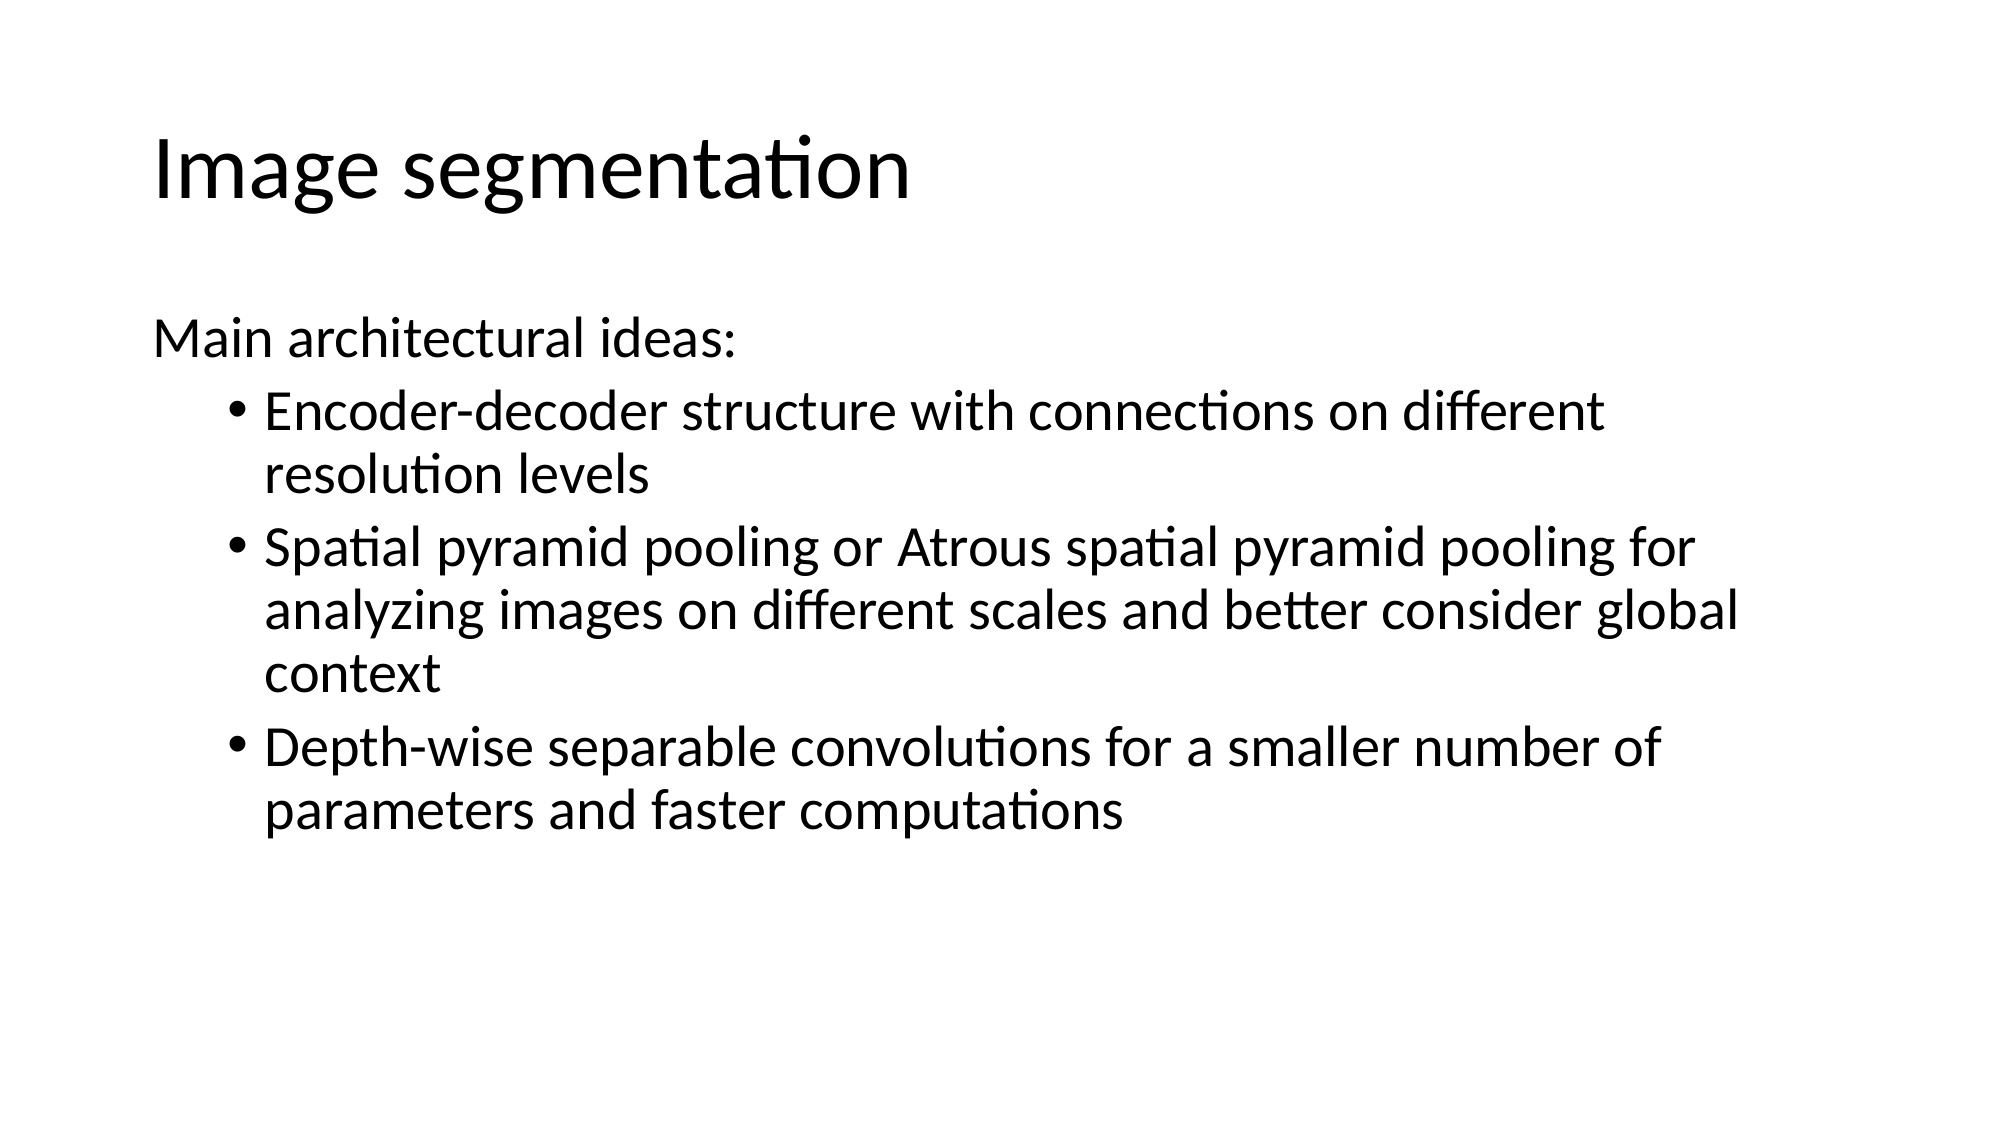

# Image segmentation
Main architectural ideas:
Encoder-decoder structure with connections on different resolution levels
Spatial pyramid pooling or Atrous spatial pyramid pooling for analyzing images on different scales and better consider global context
Depth-wise separable convolutions for a smaller number of parameters and faster computations